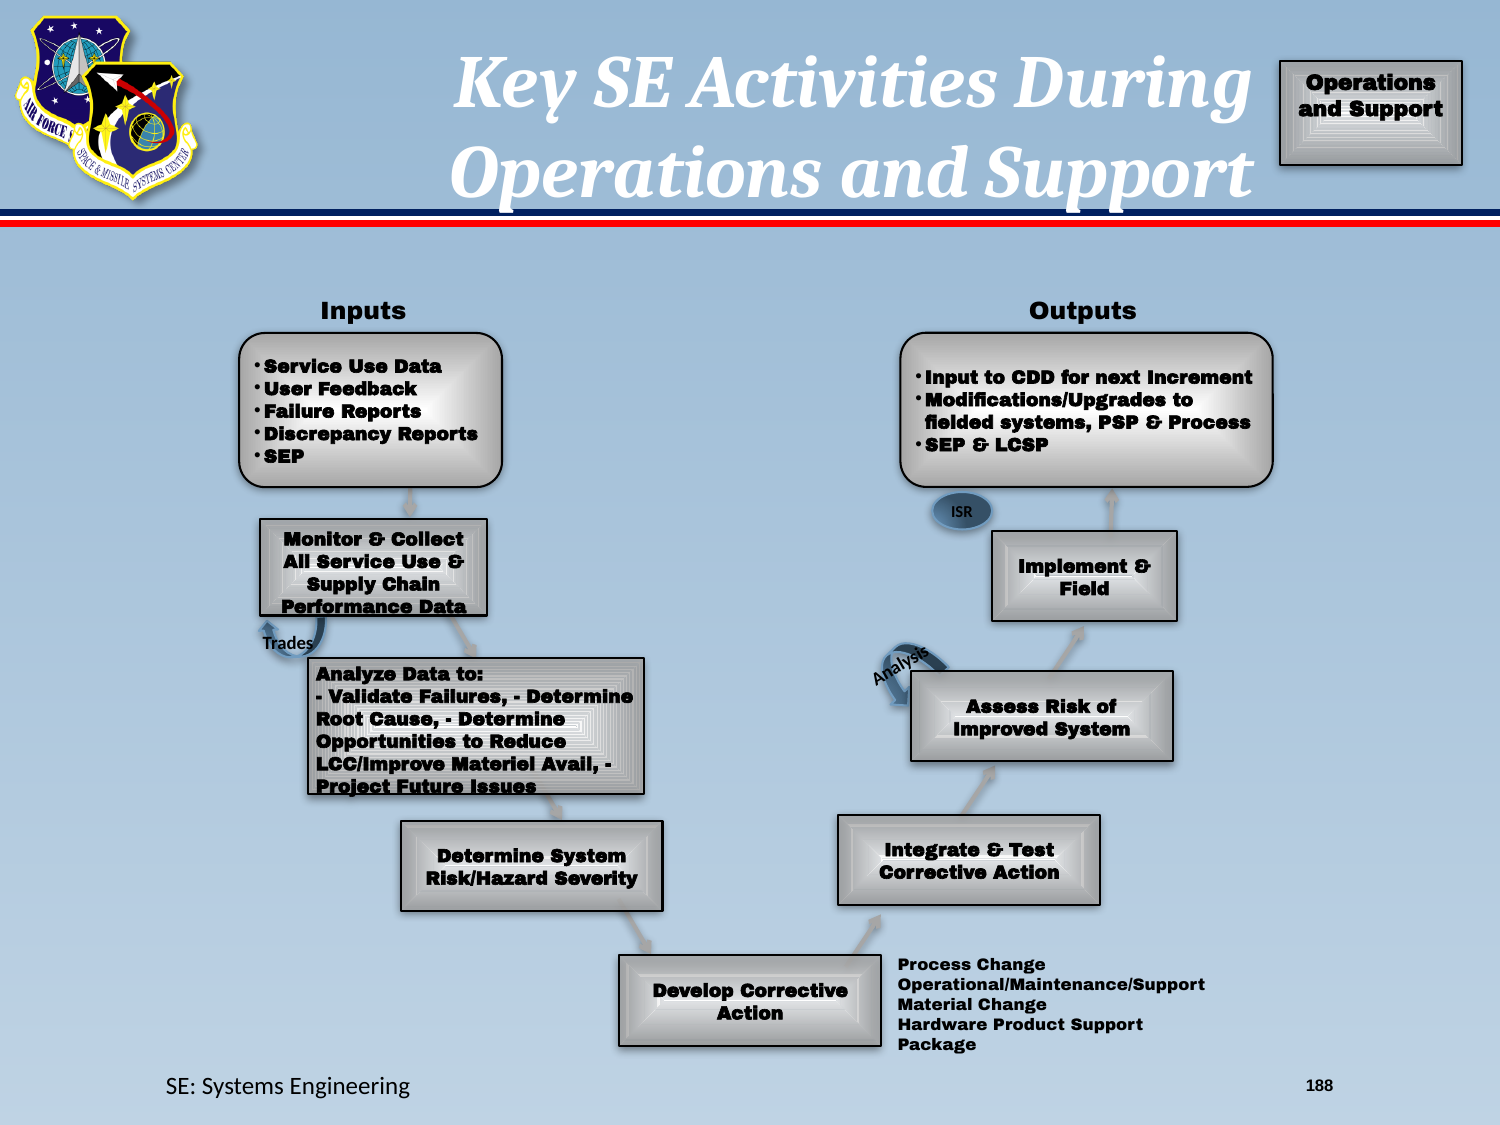

# Key SE Activities During Operations and Support
Operations and Support
Inputs
Outputs
Input to CDD for next Increment
Modifications/Upgrades to fielded systems, PSP & Process
SEP & LCSP
Service Use Data
User Feedback
Failure Reports
Discrepancy Reports
SEP
ISR
Monitor & Collect All Service Use & Supply Chain Performance Data
Implement & Field

Trades
Analysis

Analyze Data to:
- Validate Failures, - Determine Root Cause, - Determine Opportunities to Reduce LCC/Improve Materiel Avail, - Project Future Issues

Assess Risk of Improved System
Integrate & Test Corrective Action
Determine System Risk/Hazard Severity
Process Change Operational/Maintenance/Support
Material Change
Hardware Product Support Package
Develop Corrective Action
SE: Systems Engineering
188